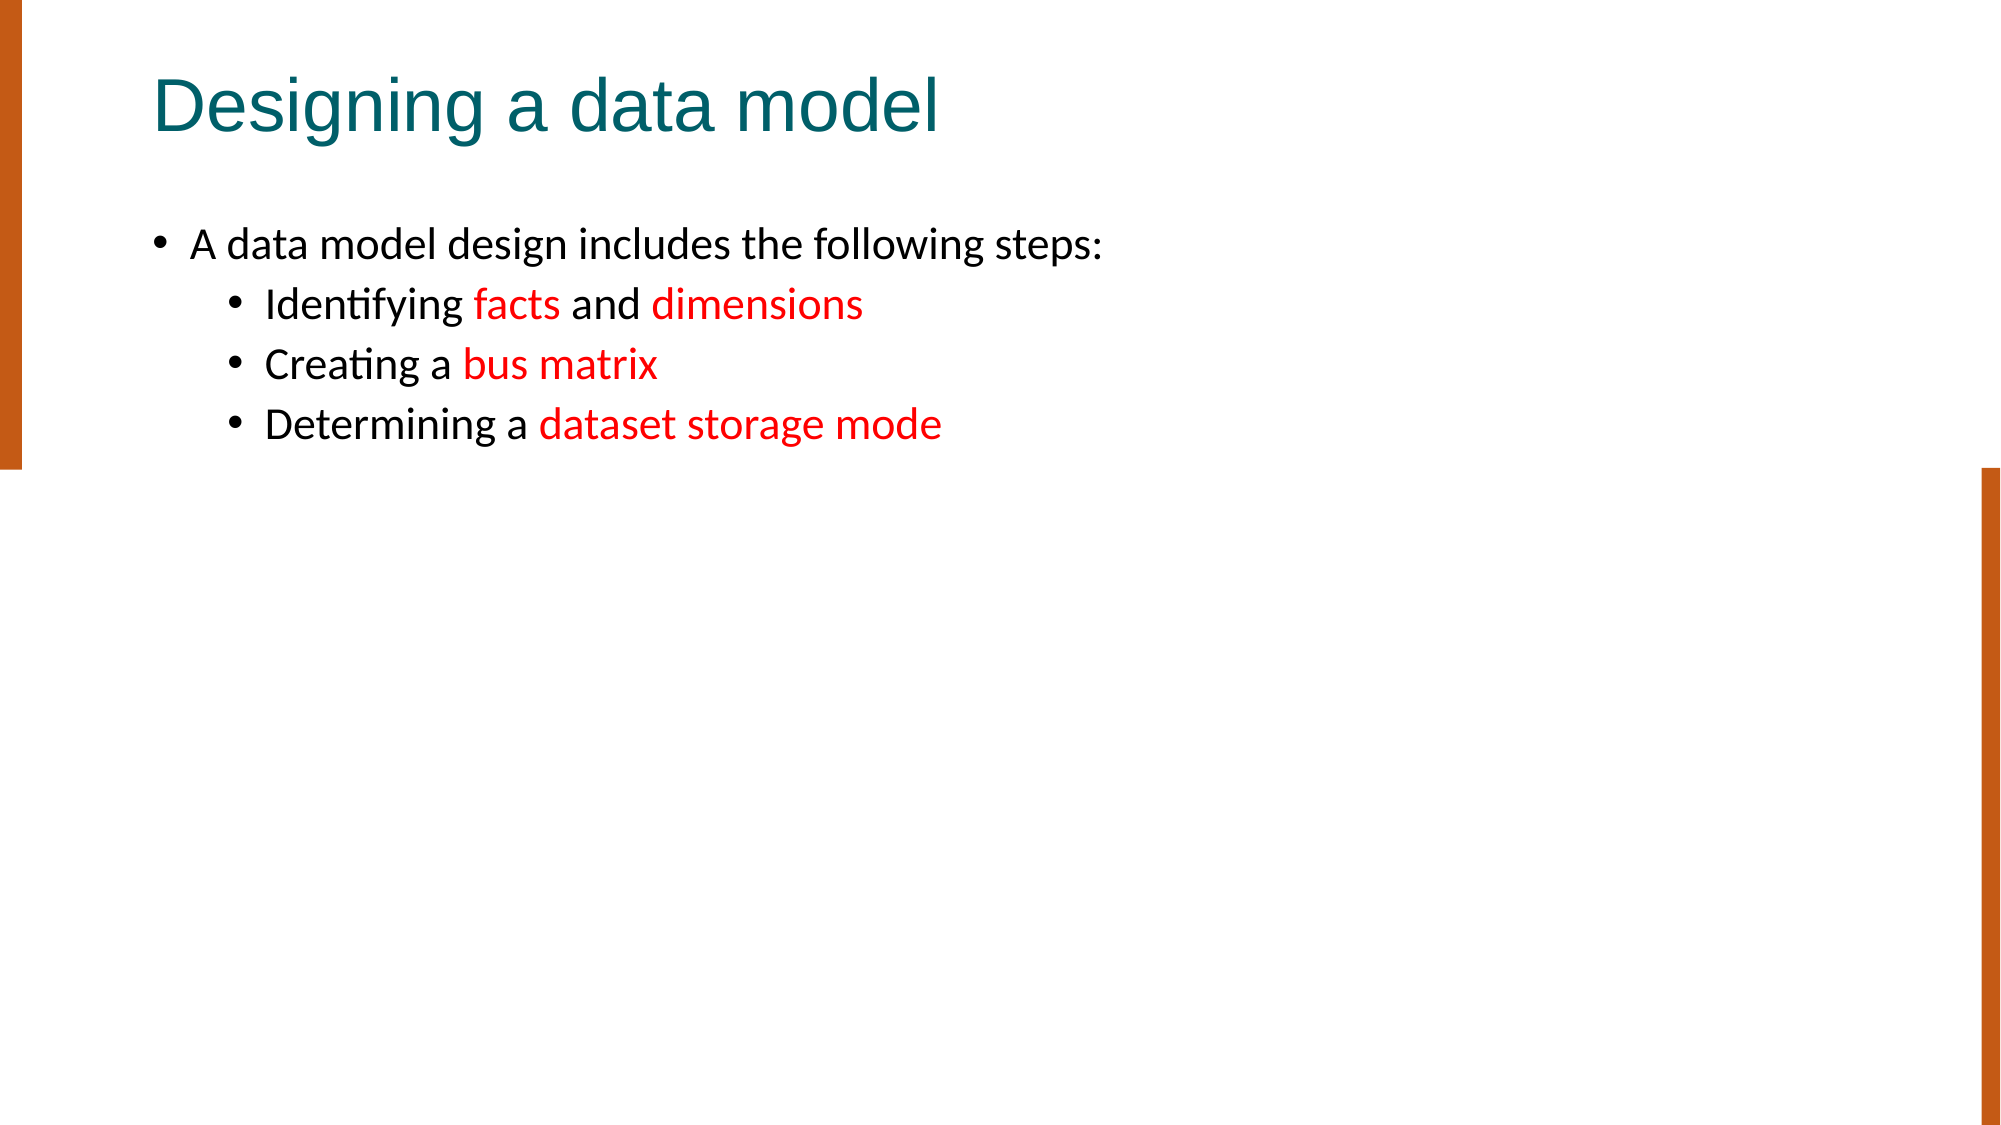

# Designing a data model
A data model design includes the following steps:
Identifying facts and dimensions
Creating a bus matrix
Determining a dataset storage mode